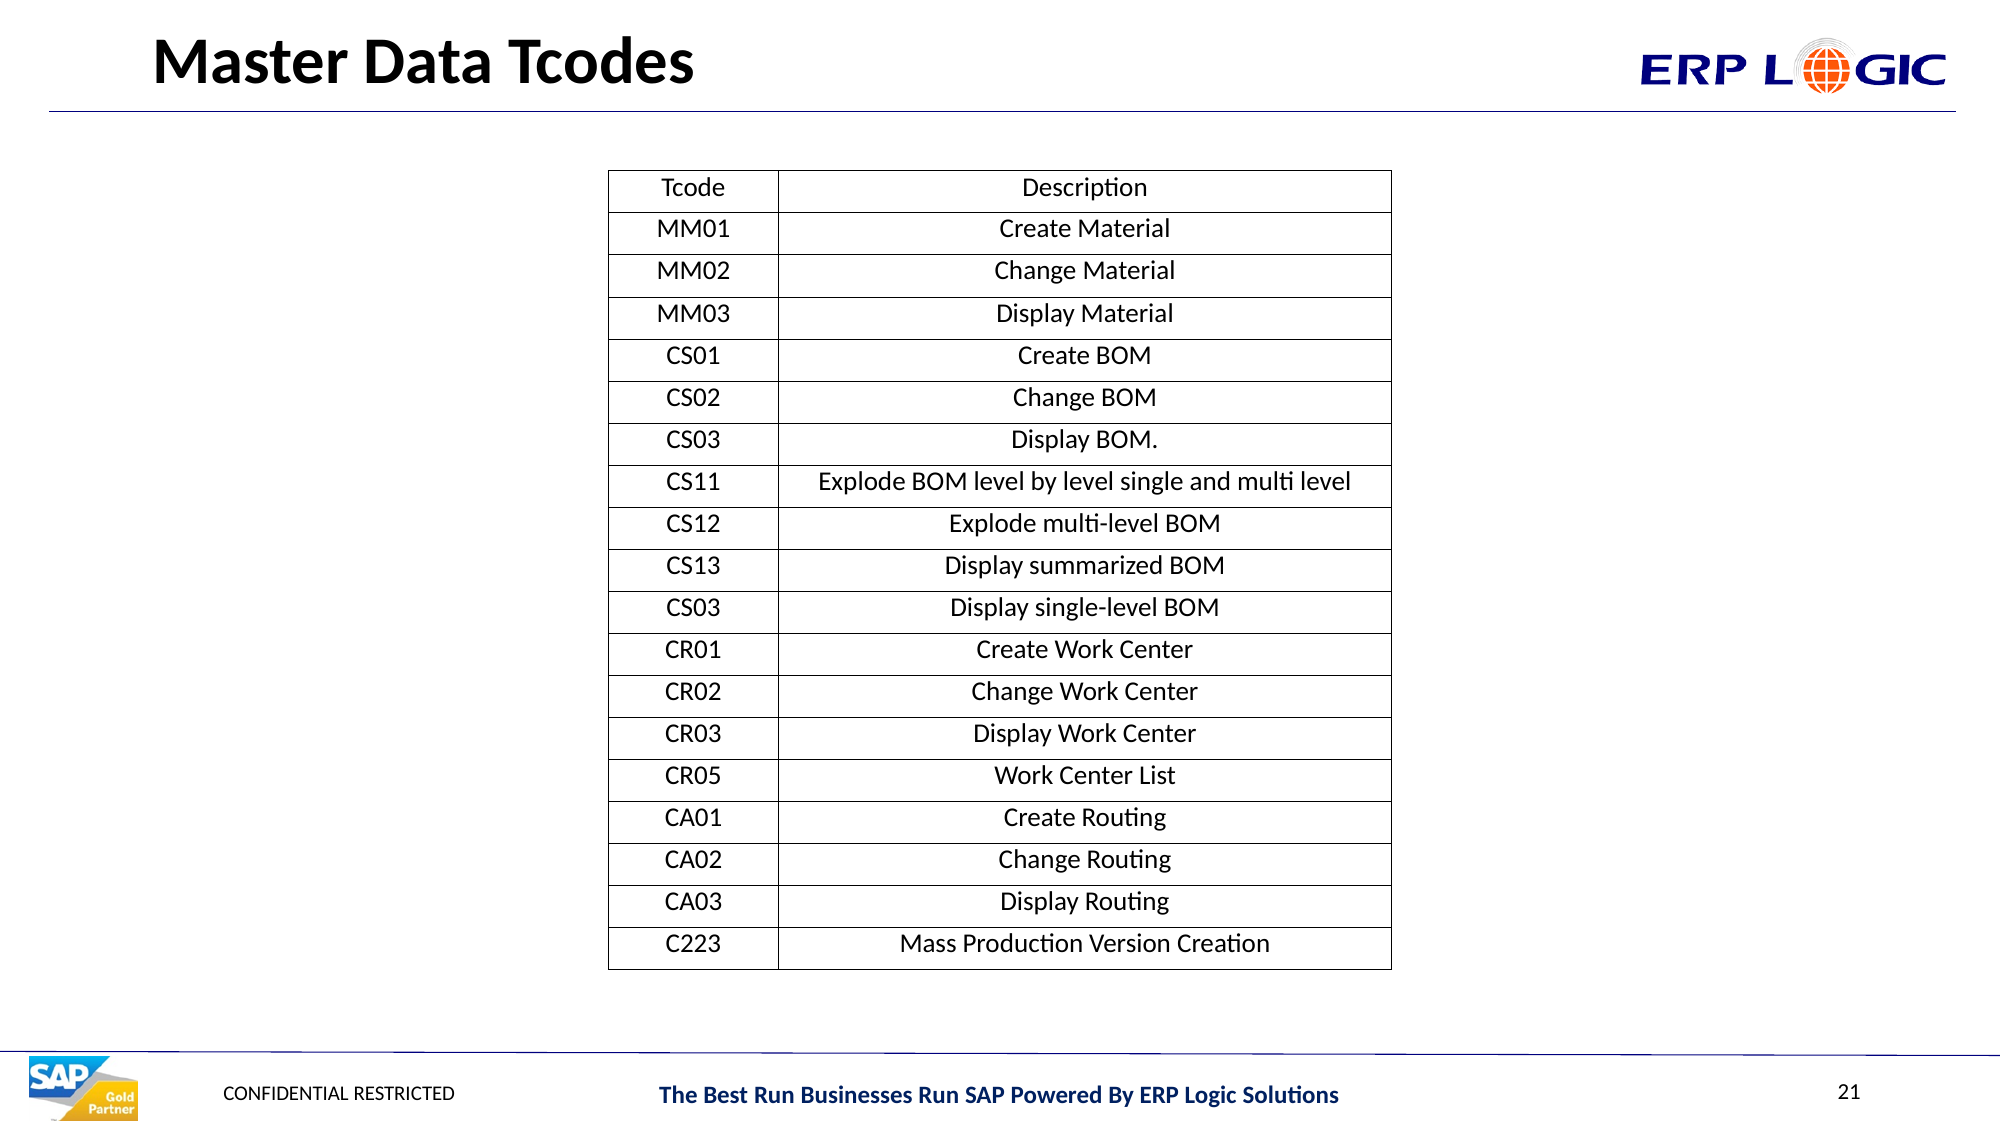

# Master Data Tcodes

| Tcode | Description |
| --- | --- |
| MM01 | Create Material |
| MM02 | Change Material |
| MM03 | Display Material |
| CS01 | Create BOM |
| CS02 | Change BOM |
| CS03 | Display BOM. |
| CS11 | Explode BOM level by level single and multi level |
| CS12 | Explode multi-level BOM |
| CS13 | Display summarized BOM |
| CS03 | Display single-level BOM |
| CR01 | Create Work Center |
| CR02 | Change Work Center |
| CR03 | Display Work Center |
| CR05 | Work Center List |
| CA01 | Create Routing |
| CA02 | Change Routing |
| CA03 | Display Routing |
| C223 | Mass Production Version Creation |